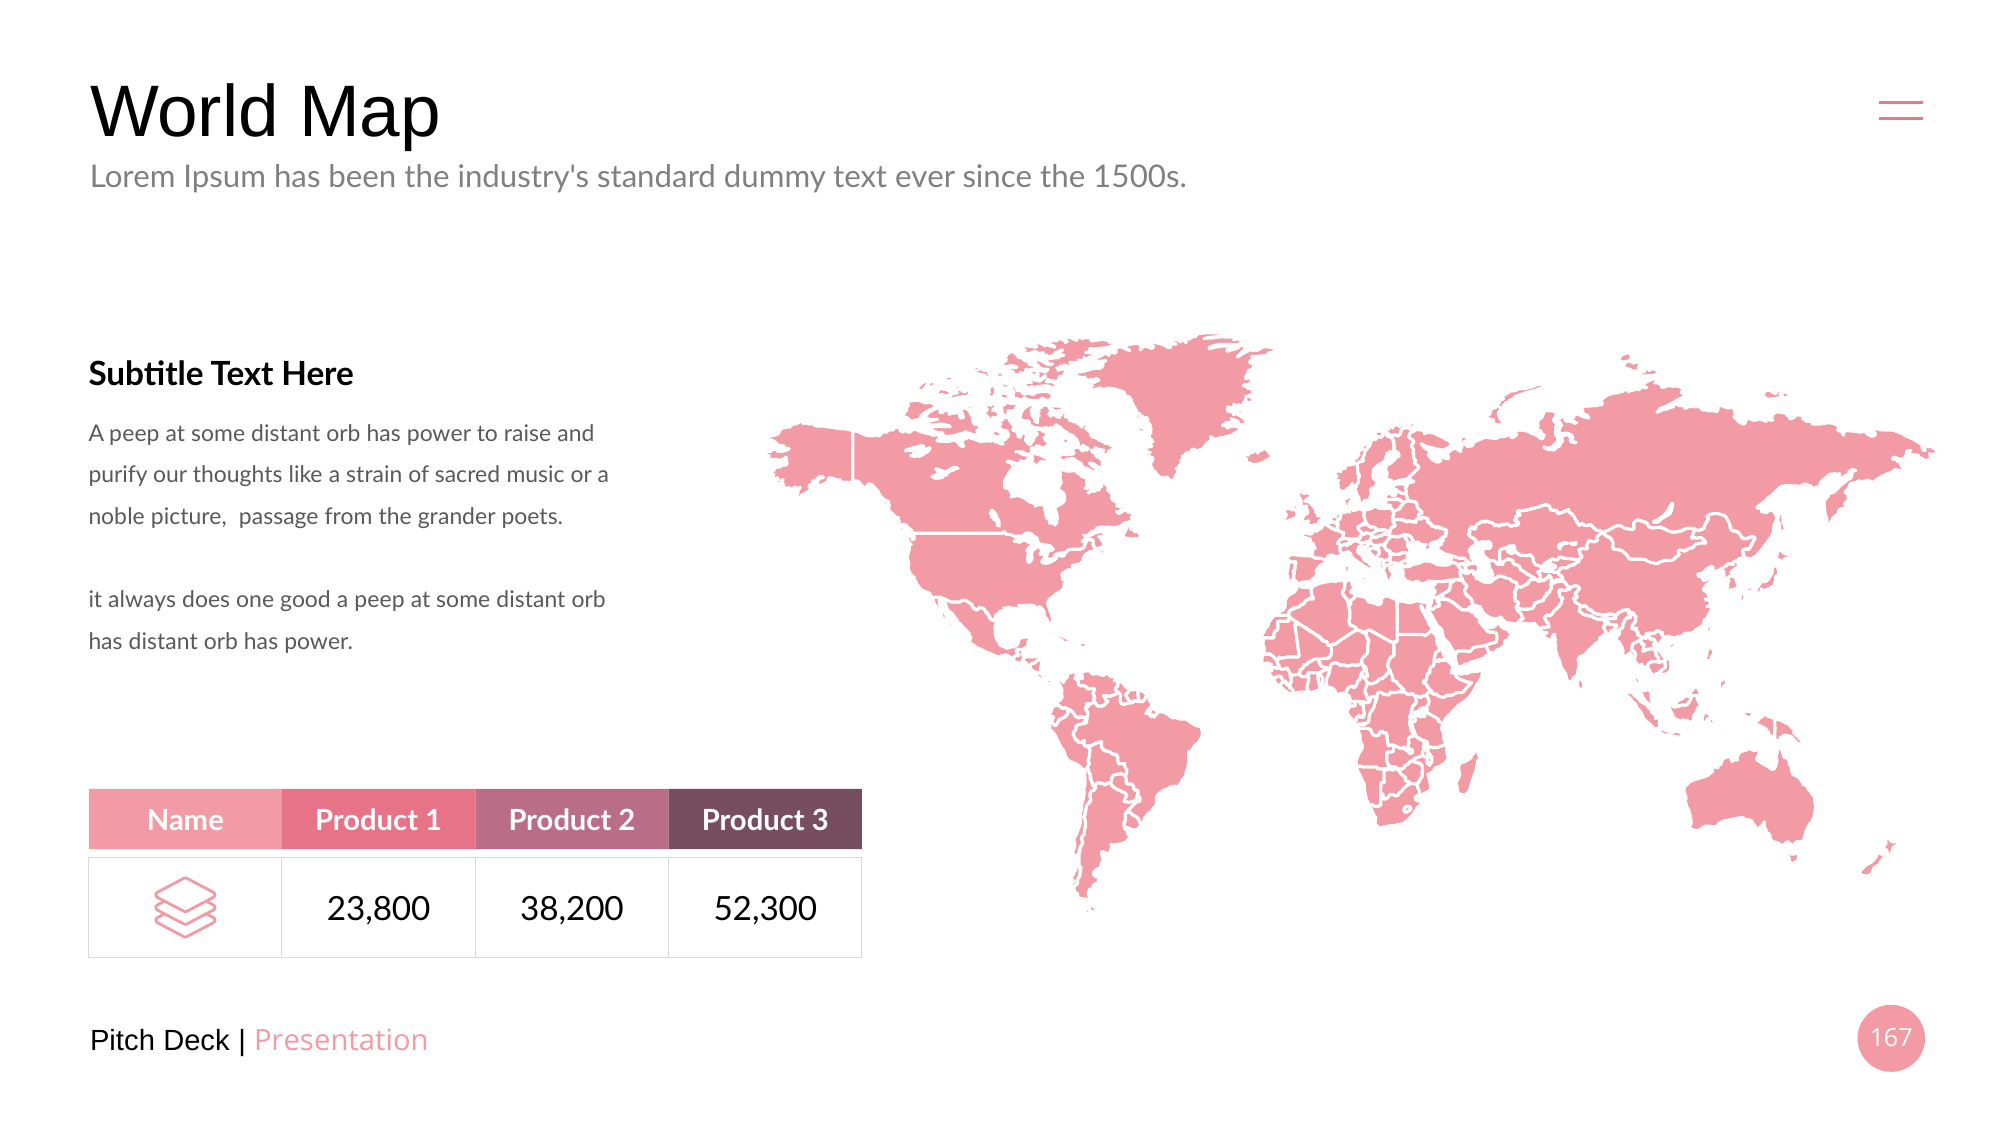

# World Map
Lorem Ipsum has been the industry's standard dummy text ever since the 1500s.

Subtitle Text Here
A peep at some distant orb has power to raise and purify our thoughts like a strain of sacred music or a noble picture,  passage from the grander poets.

it always does one good a peep at some distant orb has distant orb has power.
Name
Product 1
Product 2
Product 3

23,800
38,200
52,300

Pitch Deck | Presentation
167